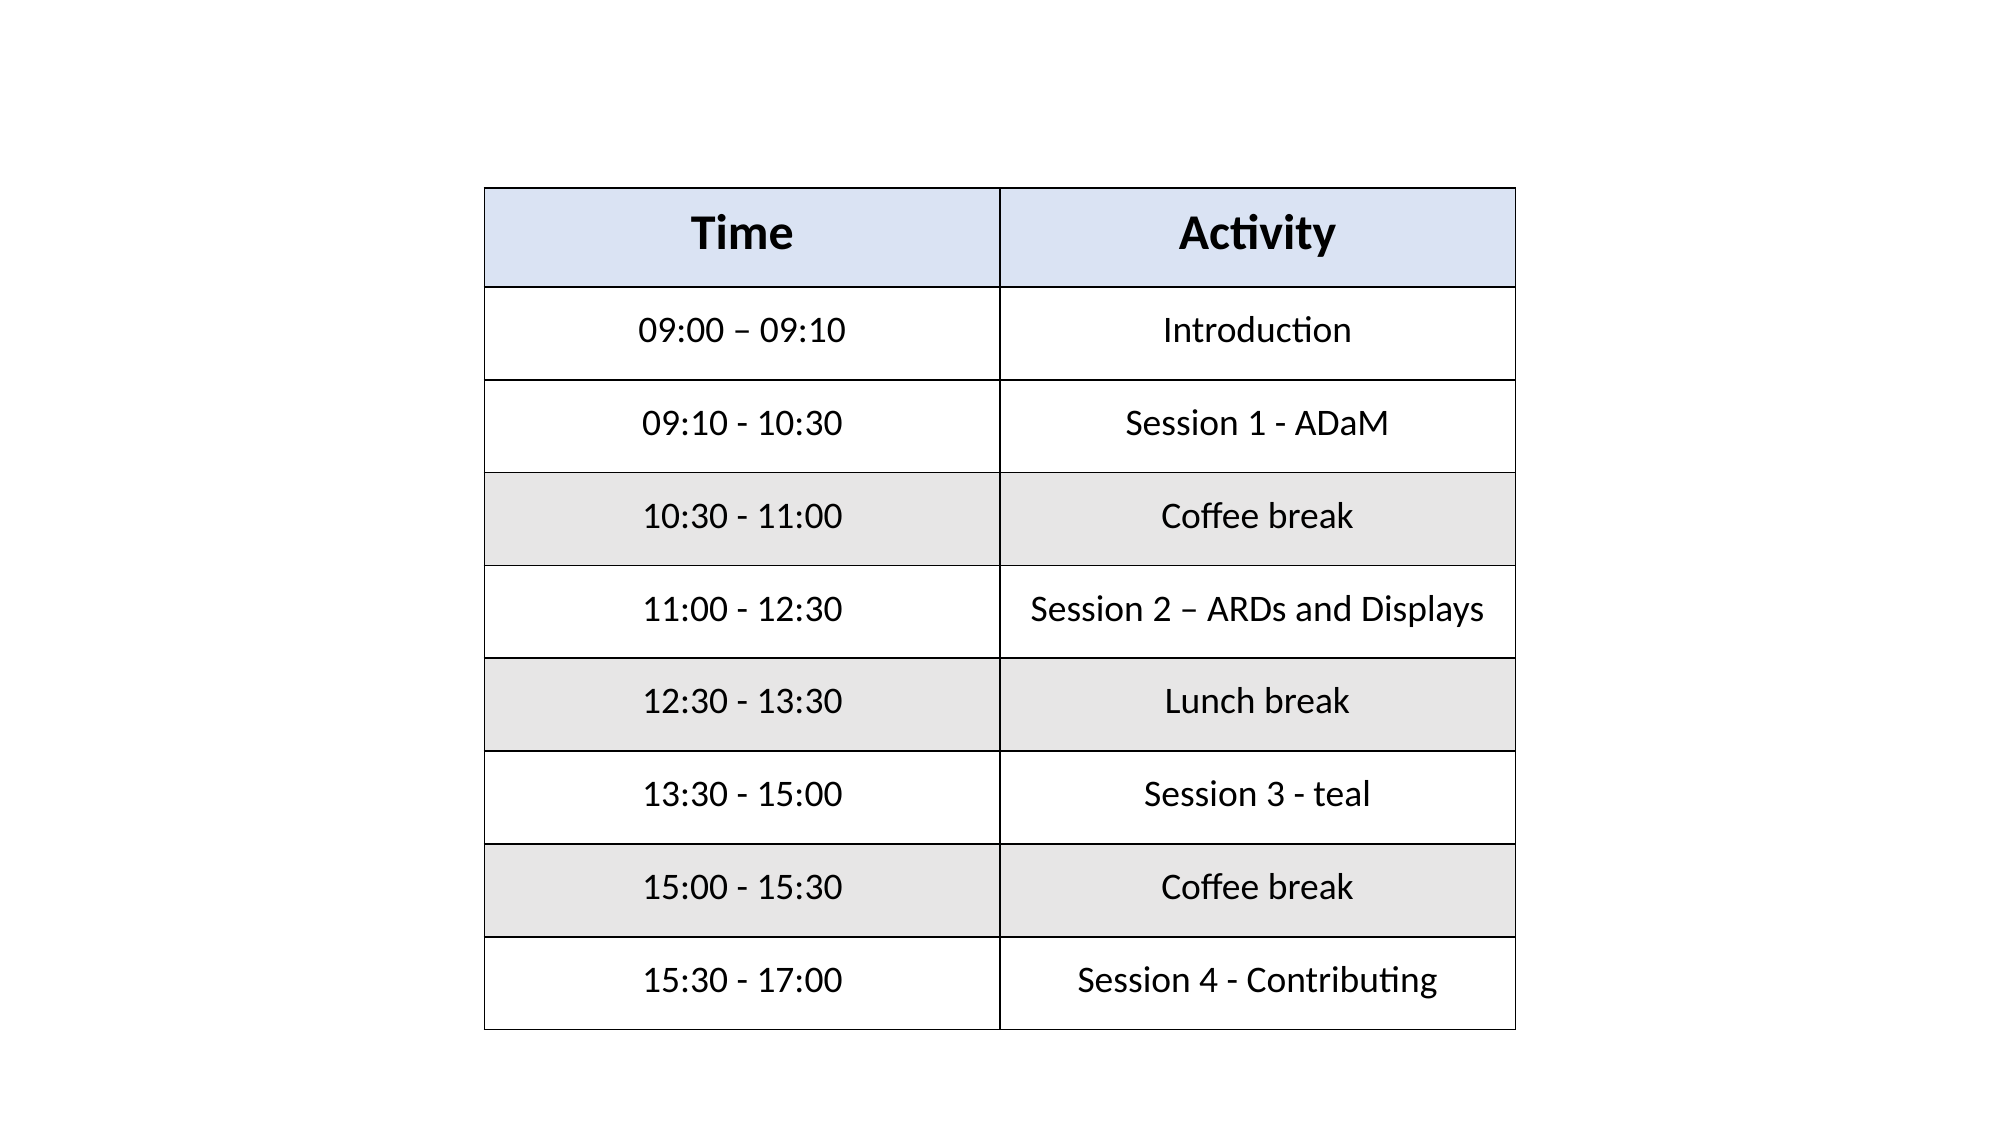

| Time | Activity |
| --- | --- |
| 09:00 – 09:10 | Introduction |
| 09:10 - 10:30 | Session 1 - ADaM |
| 10:30 - 11:00 | Coffee break |
| 11:00 - 12:30 | Session 2 – ARDs and Displays |
| 12:30 - 13:30 | Lunch break |
| 13:30 - 15:00 | Session 3 - teal |
| 15:00 - 15:30 | Coffee break |
| 15:30 - 17:00 | Session 4 - Contributing |